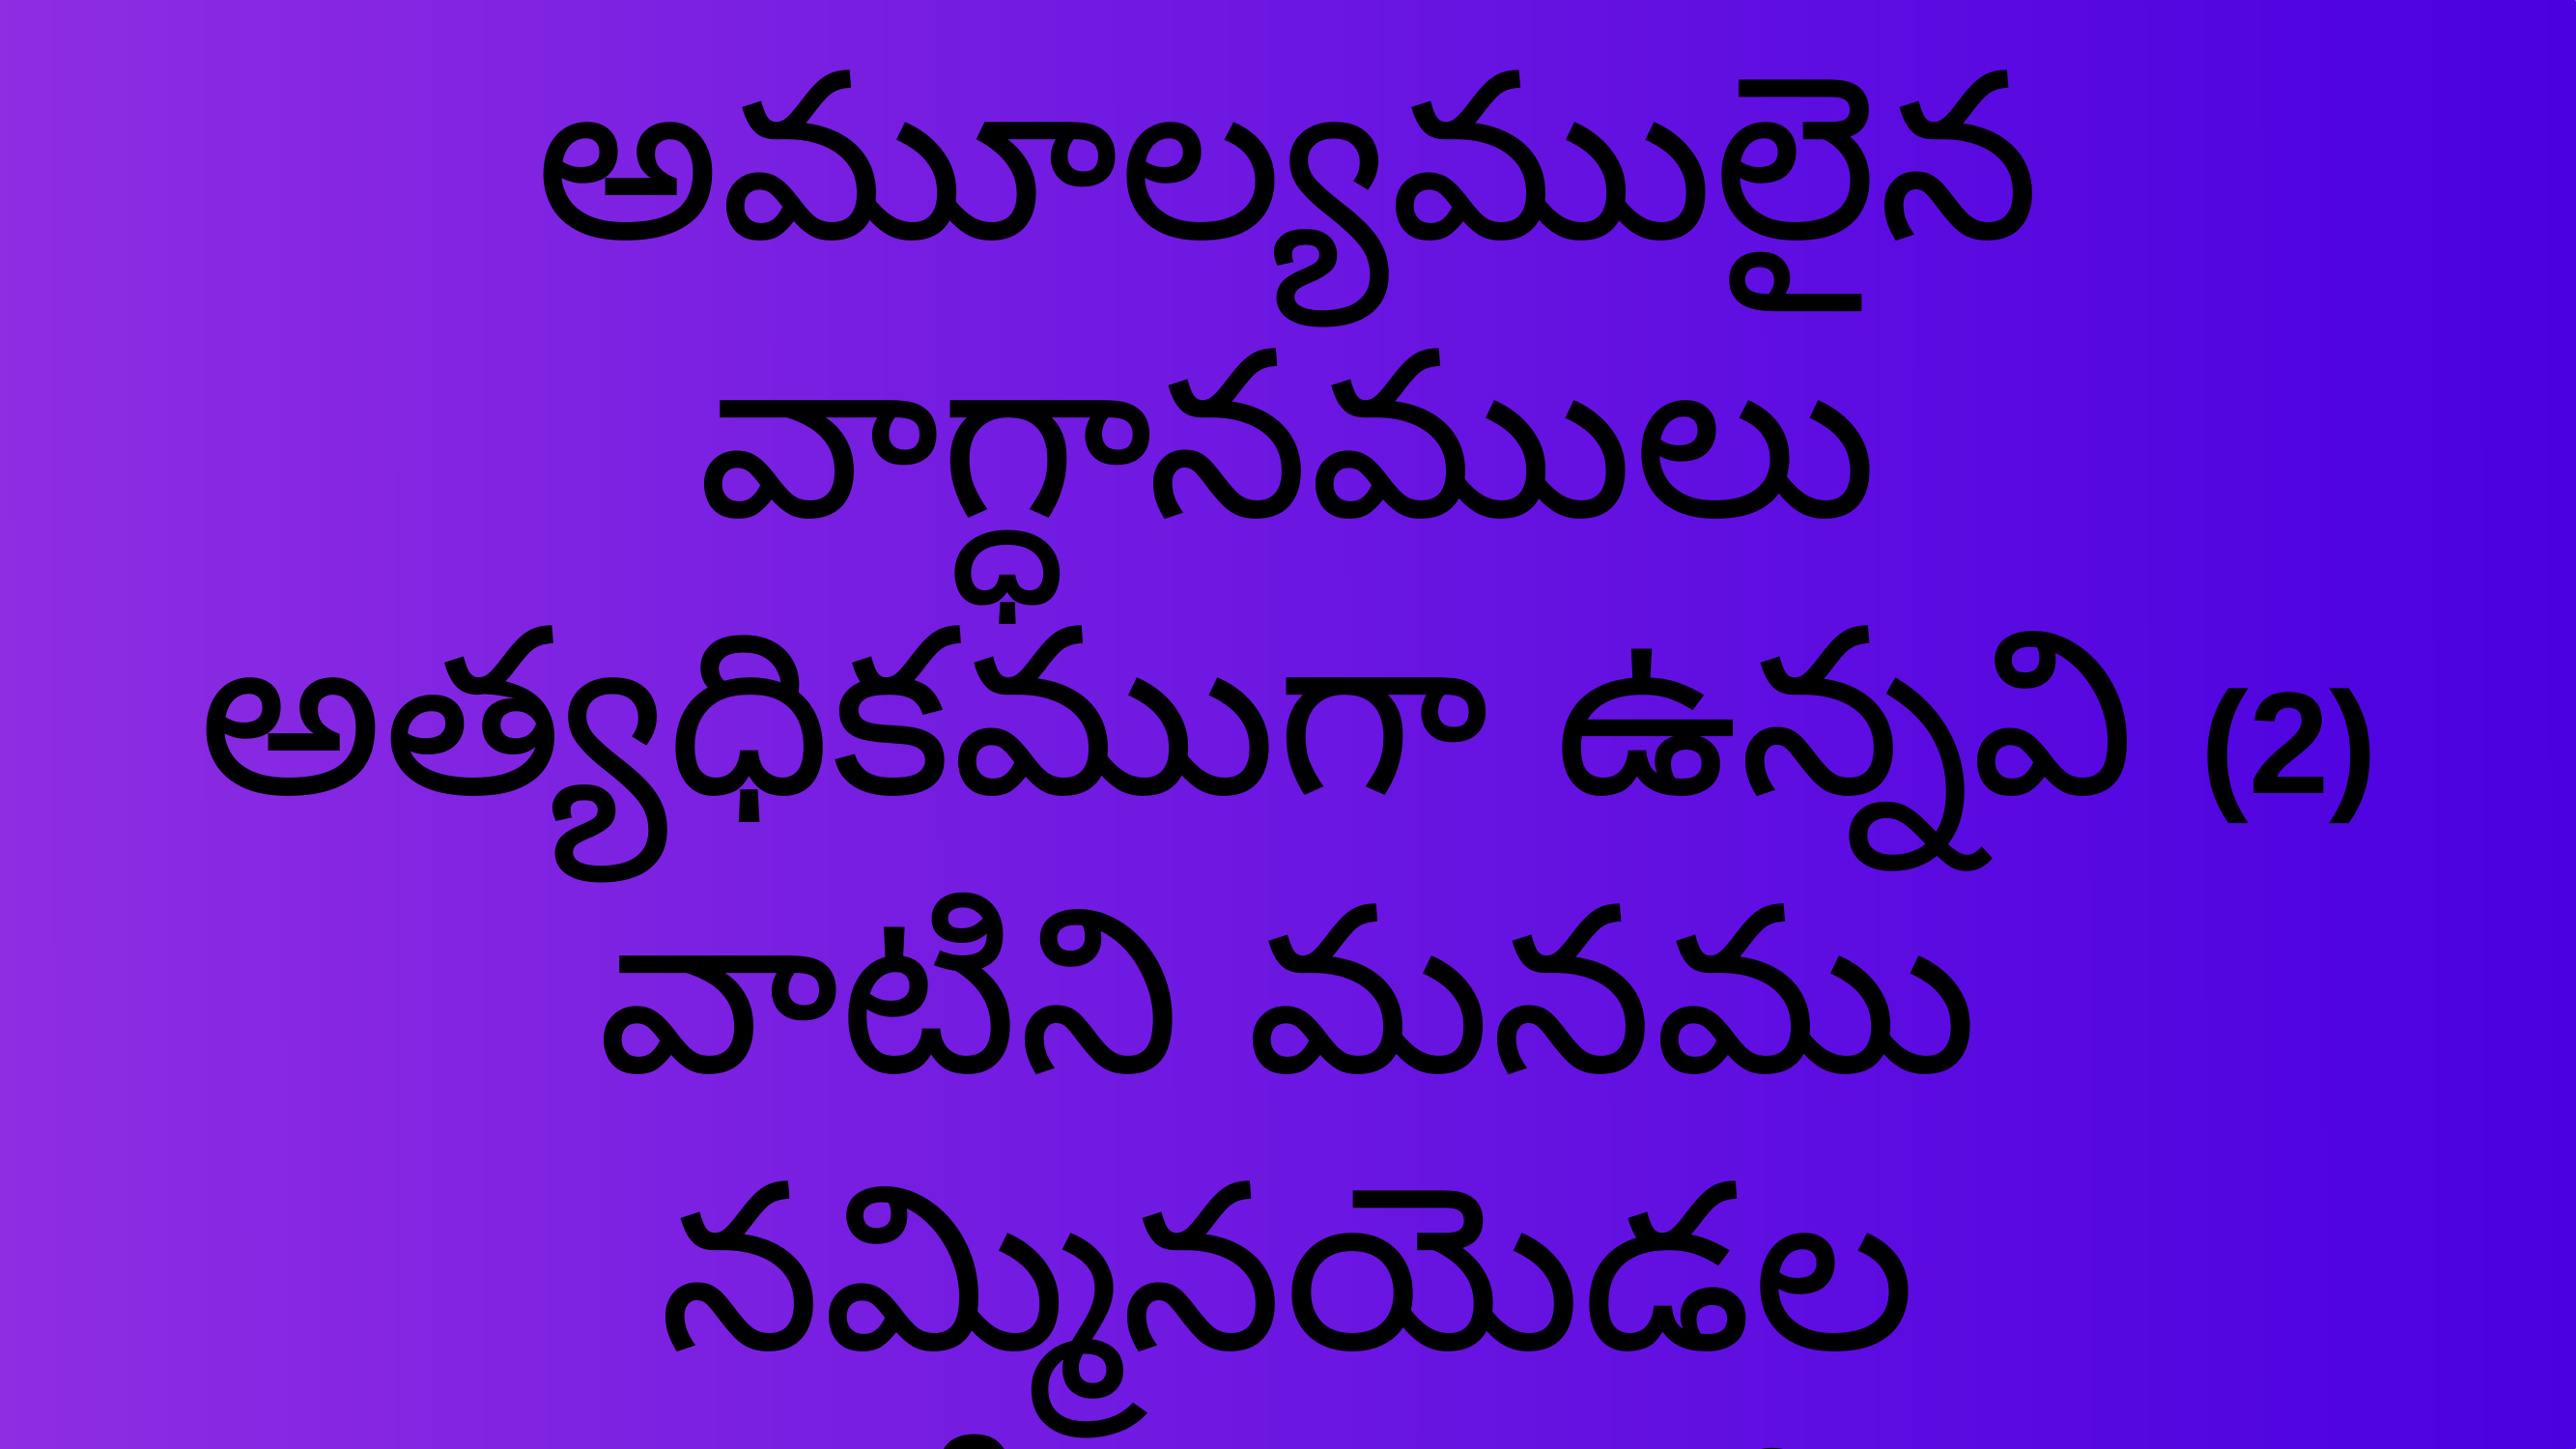

అమూల్యములైన వాగ్ధానములు
అత్యధికముగా ఉన్నవి (2)
వాటిని మనము నమ్మినయెడల
					 దేవుని మహిమను      			   						ఆనుభవించెదము (2)